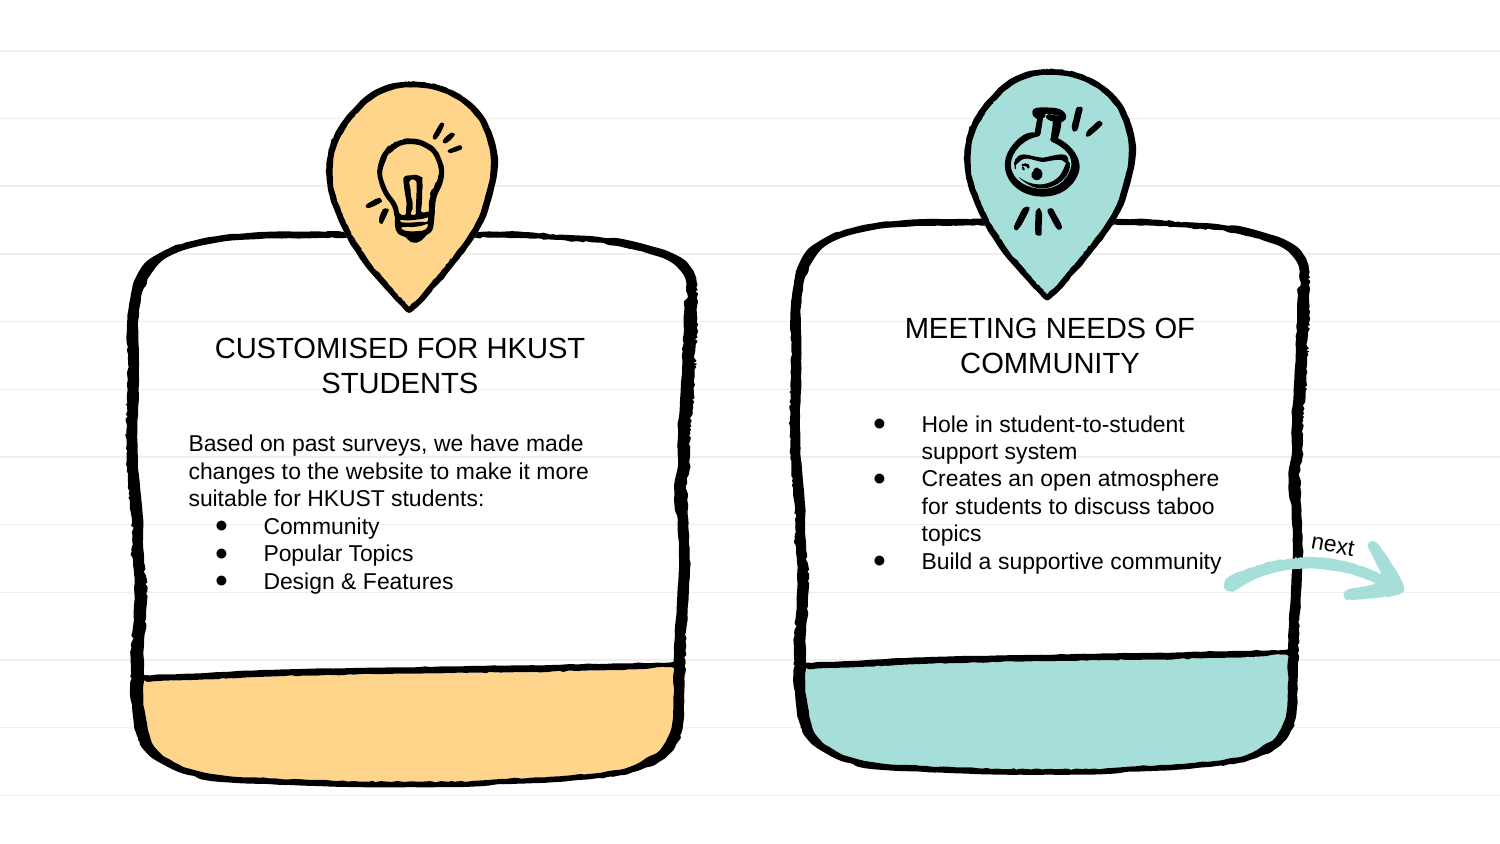

# MEETING NEEDS OF COMMUNITY
CUSTOMISED FOR HKUST STUDENTS
Hole in student-to-student support system
Creates an open atmosphere for students to discuss taboo topics
Build a supportive community

Based on past surveys, we have made changes to the website to make it more suitable for HKUST students:
Community
Popular Topics
Design & Features

next